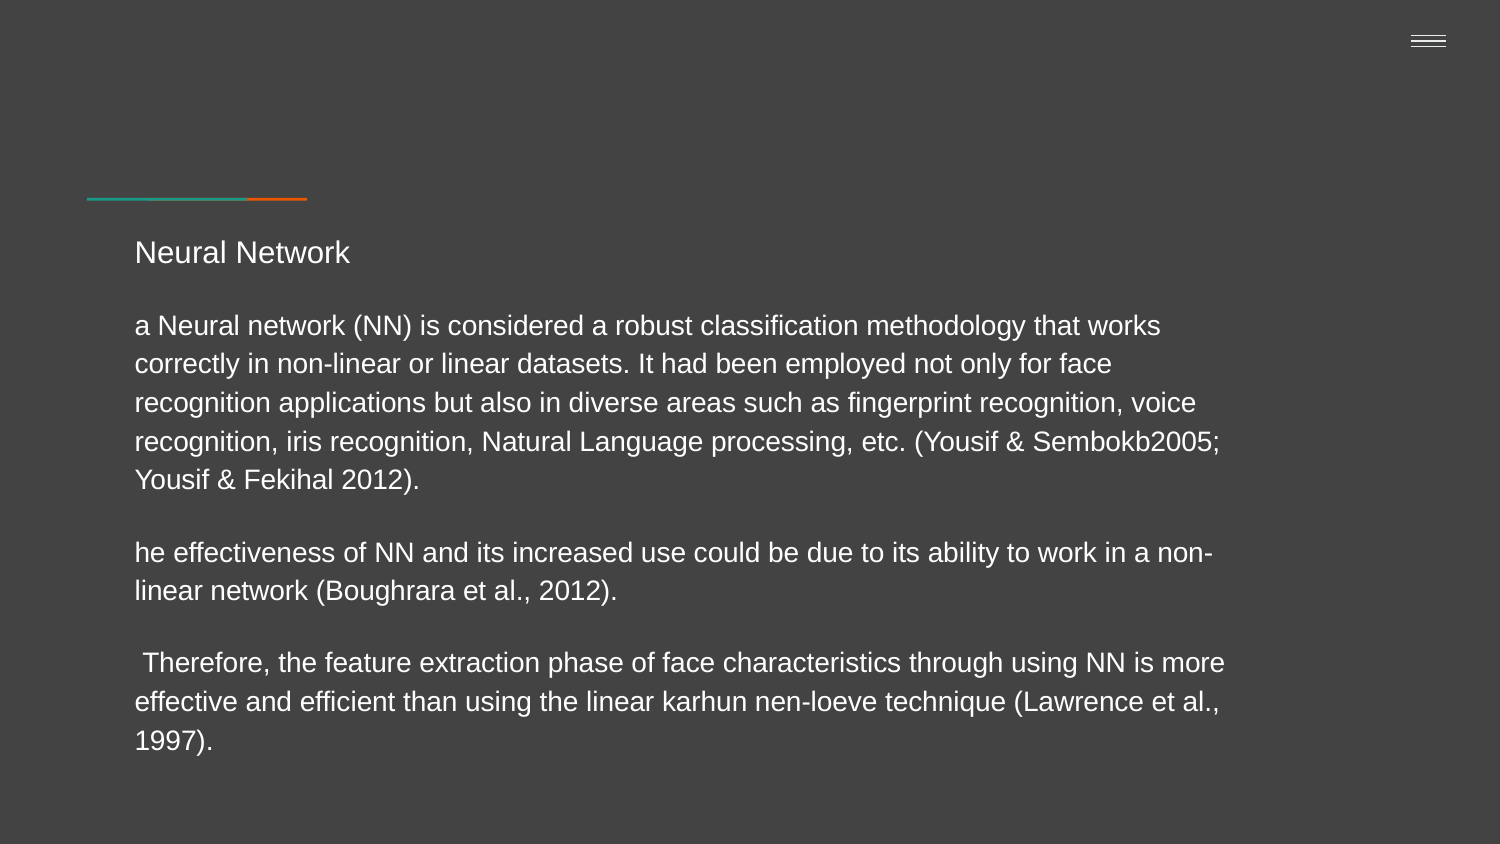

# Neural Network
a Neural network (NN) is considered a robust classification methodology that works correctly in non-linear or linear datasets. It had been employed not only for face recognition applications but also in diverse areas such as fingerprint recognition, voice recognition, iris recognition, Natural Language processing, etc. (Yousif & Sembokb2005; Yousif & Fekihal 2012).
he effectiveness of NN and its increased use could be due to its ability to work in a non-linear network (Boughrara et al., 2012).
 Therefore, the feature extraction phase of face characteristics through using NN is more effective and efficient than using the linear karhun nen-loeve technique (Lawrence et al., 1997).